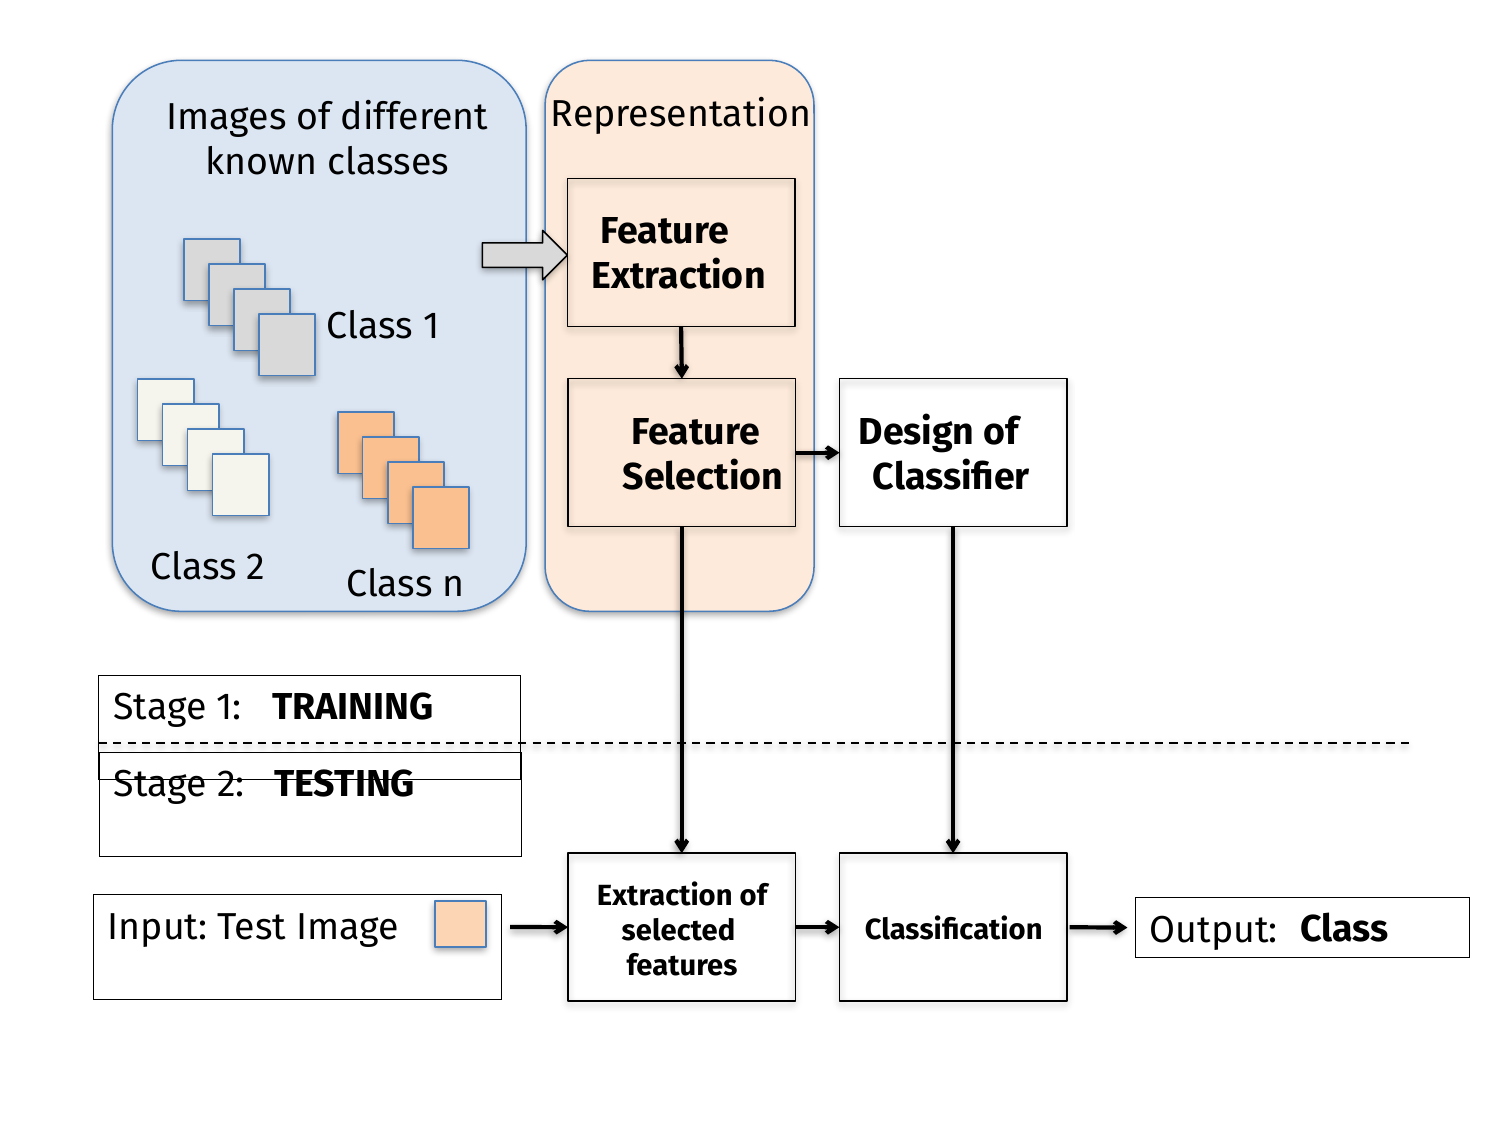

Representation
Images of different
known classes

 Feature
Extraction

Class 1

 Feature           Design of
Selection          Classifier

Class 2
Class n
Stage 1:   TRAINING
Stage 2:   TESTING

 Extraction of
selected
features
Input: Test Image
Class
Output:

Classification